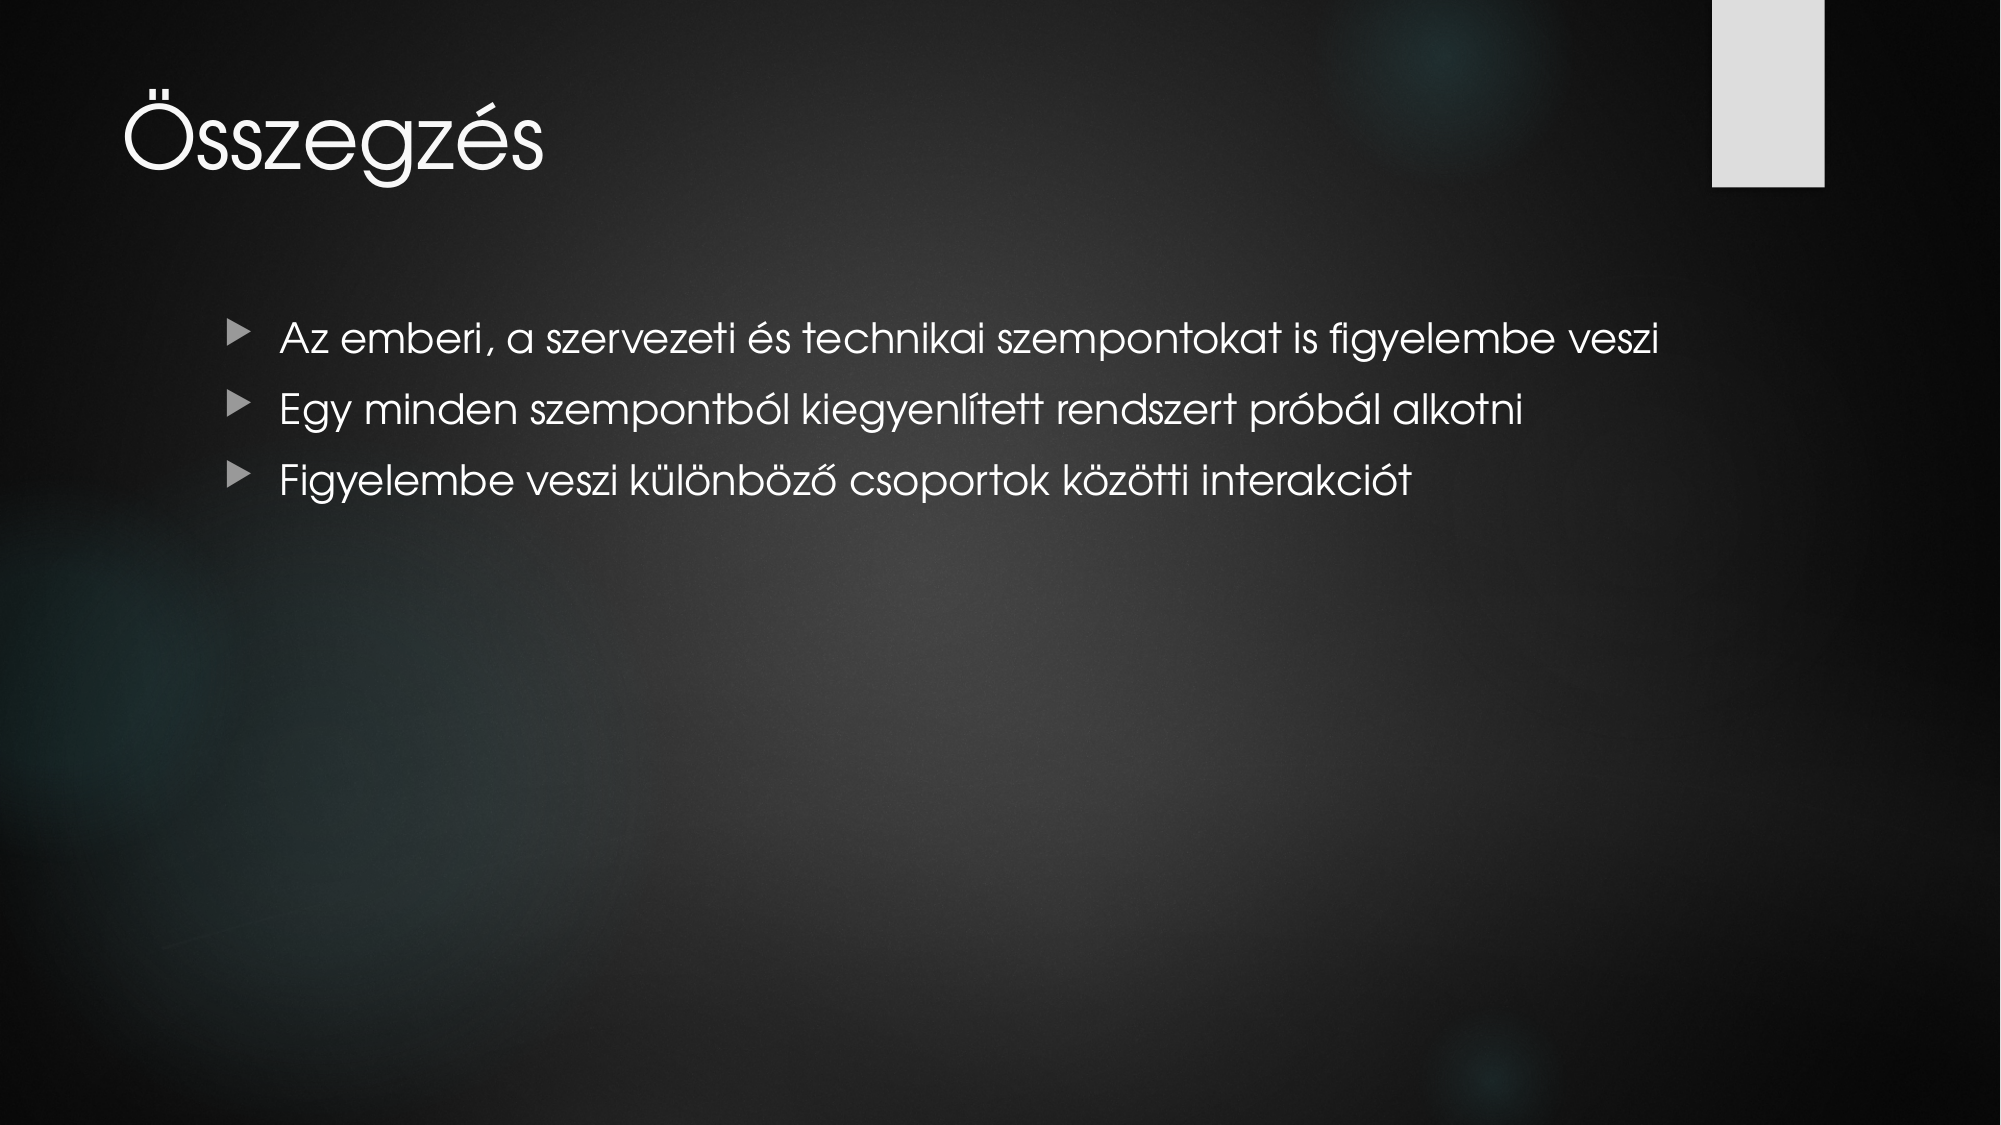

# Összegzés
Az emberi, a szervezeti és technikai szempontokat is figyelembe veszi
Egy minden szempontból kiegyenlített rendszert próbál alkotni
Figyelembe veszi különböző csoportok közötti interakciót